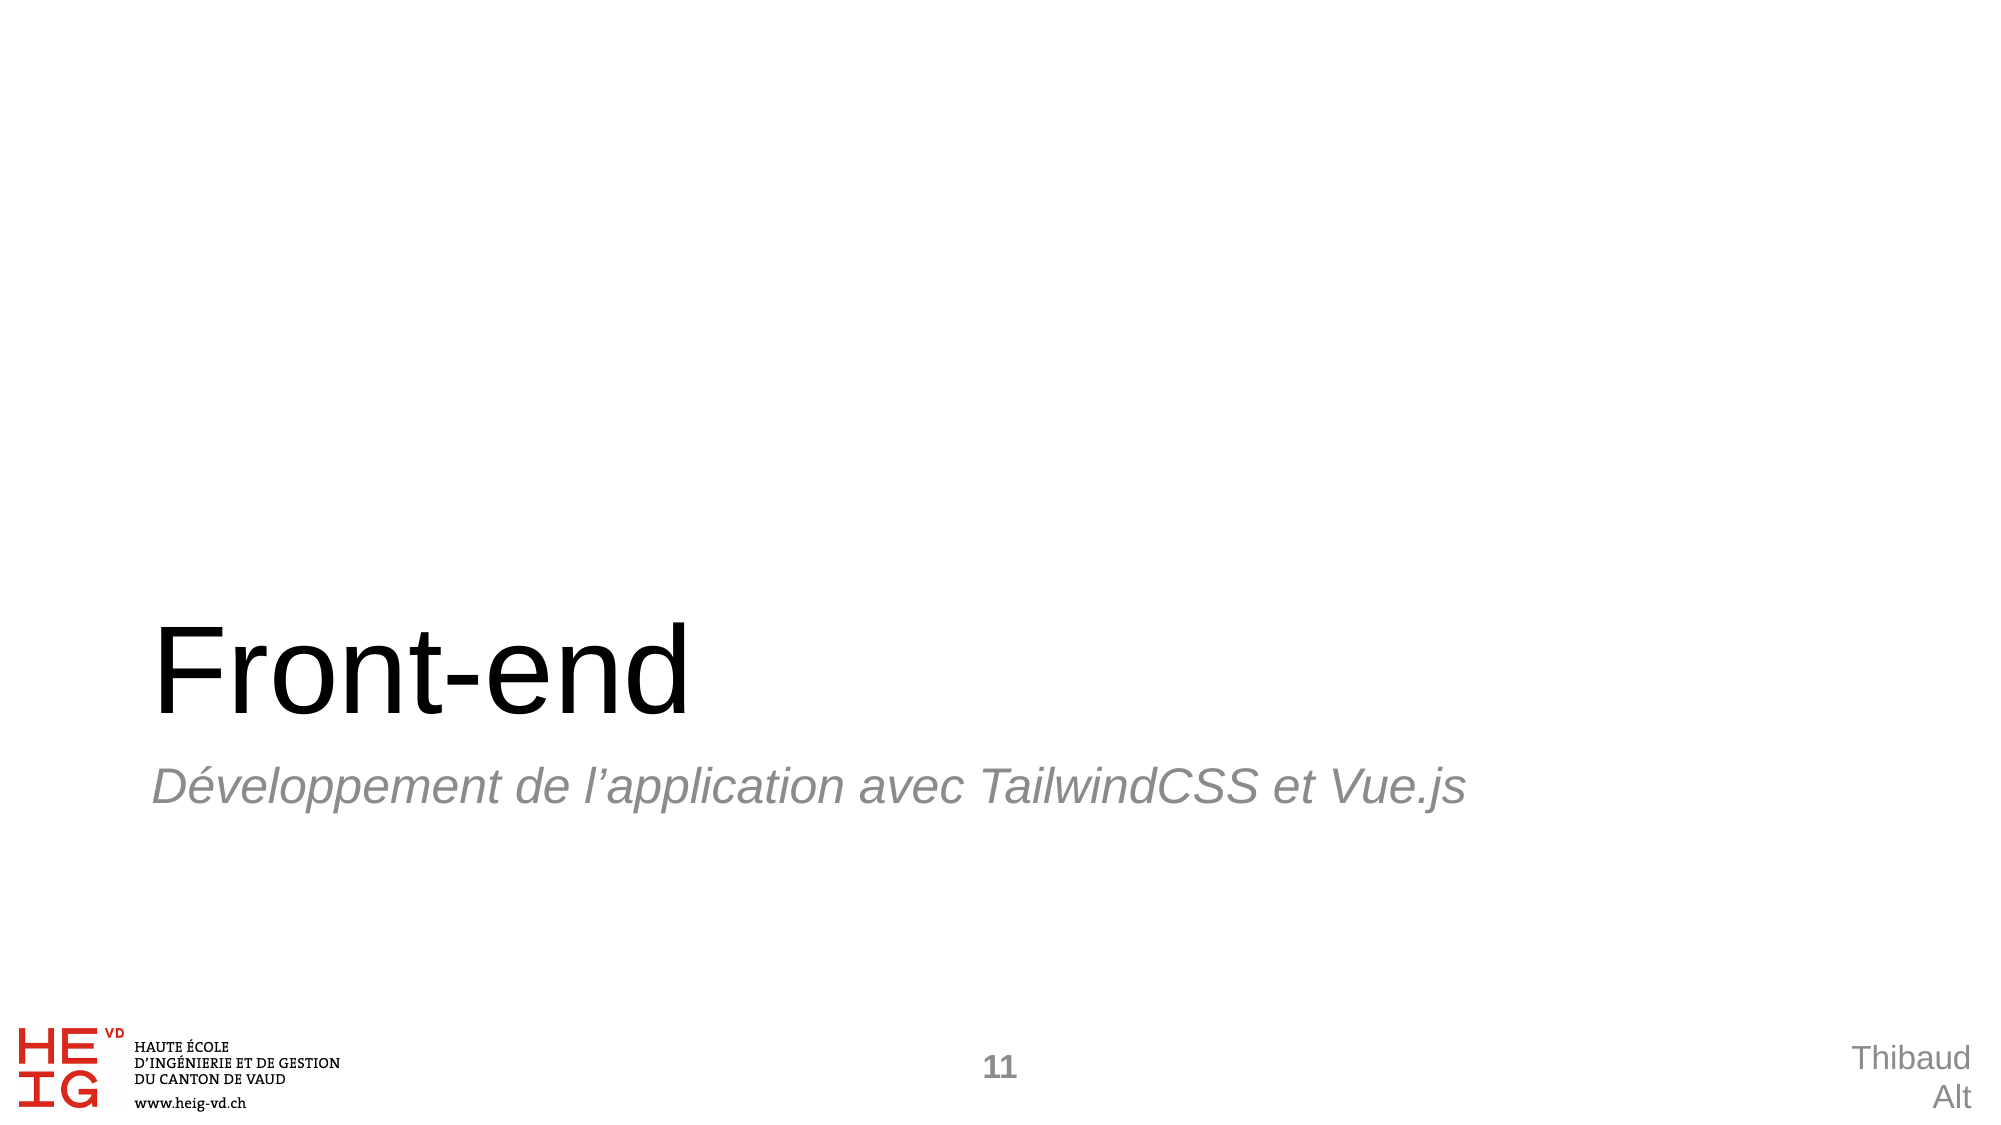

# Front-end
Développement de l’application avec TailwindCSS et Vue.js
11